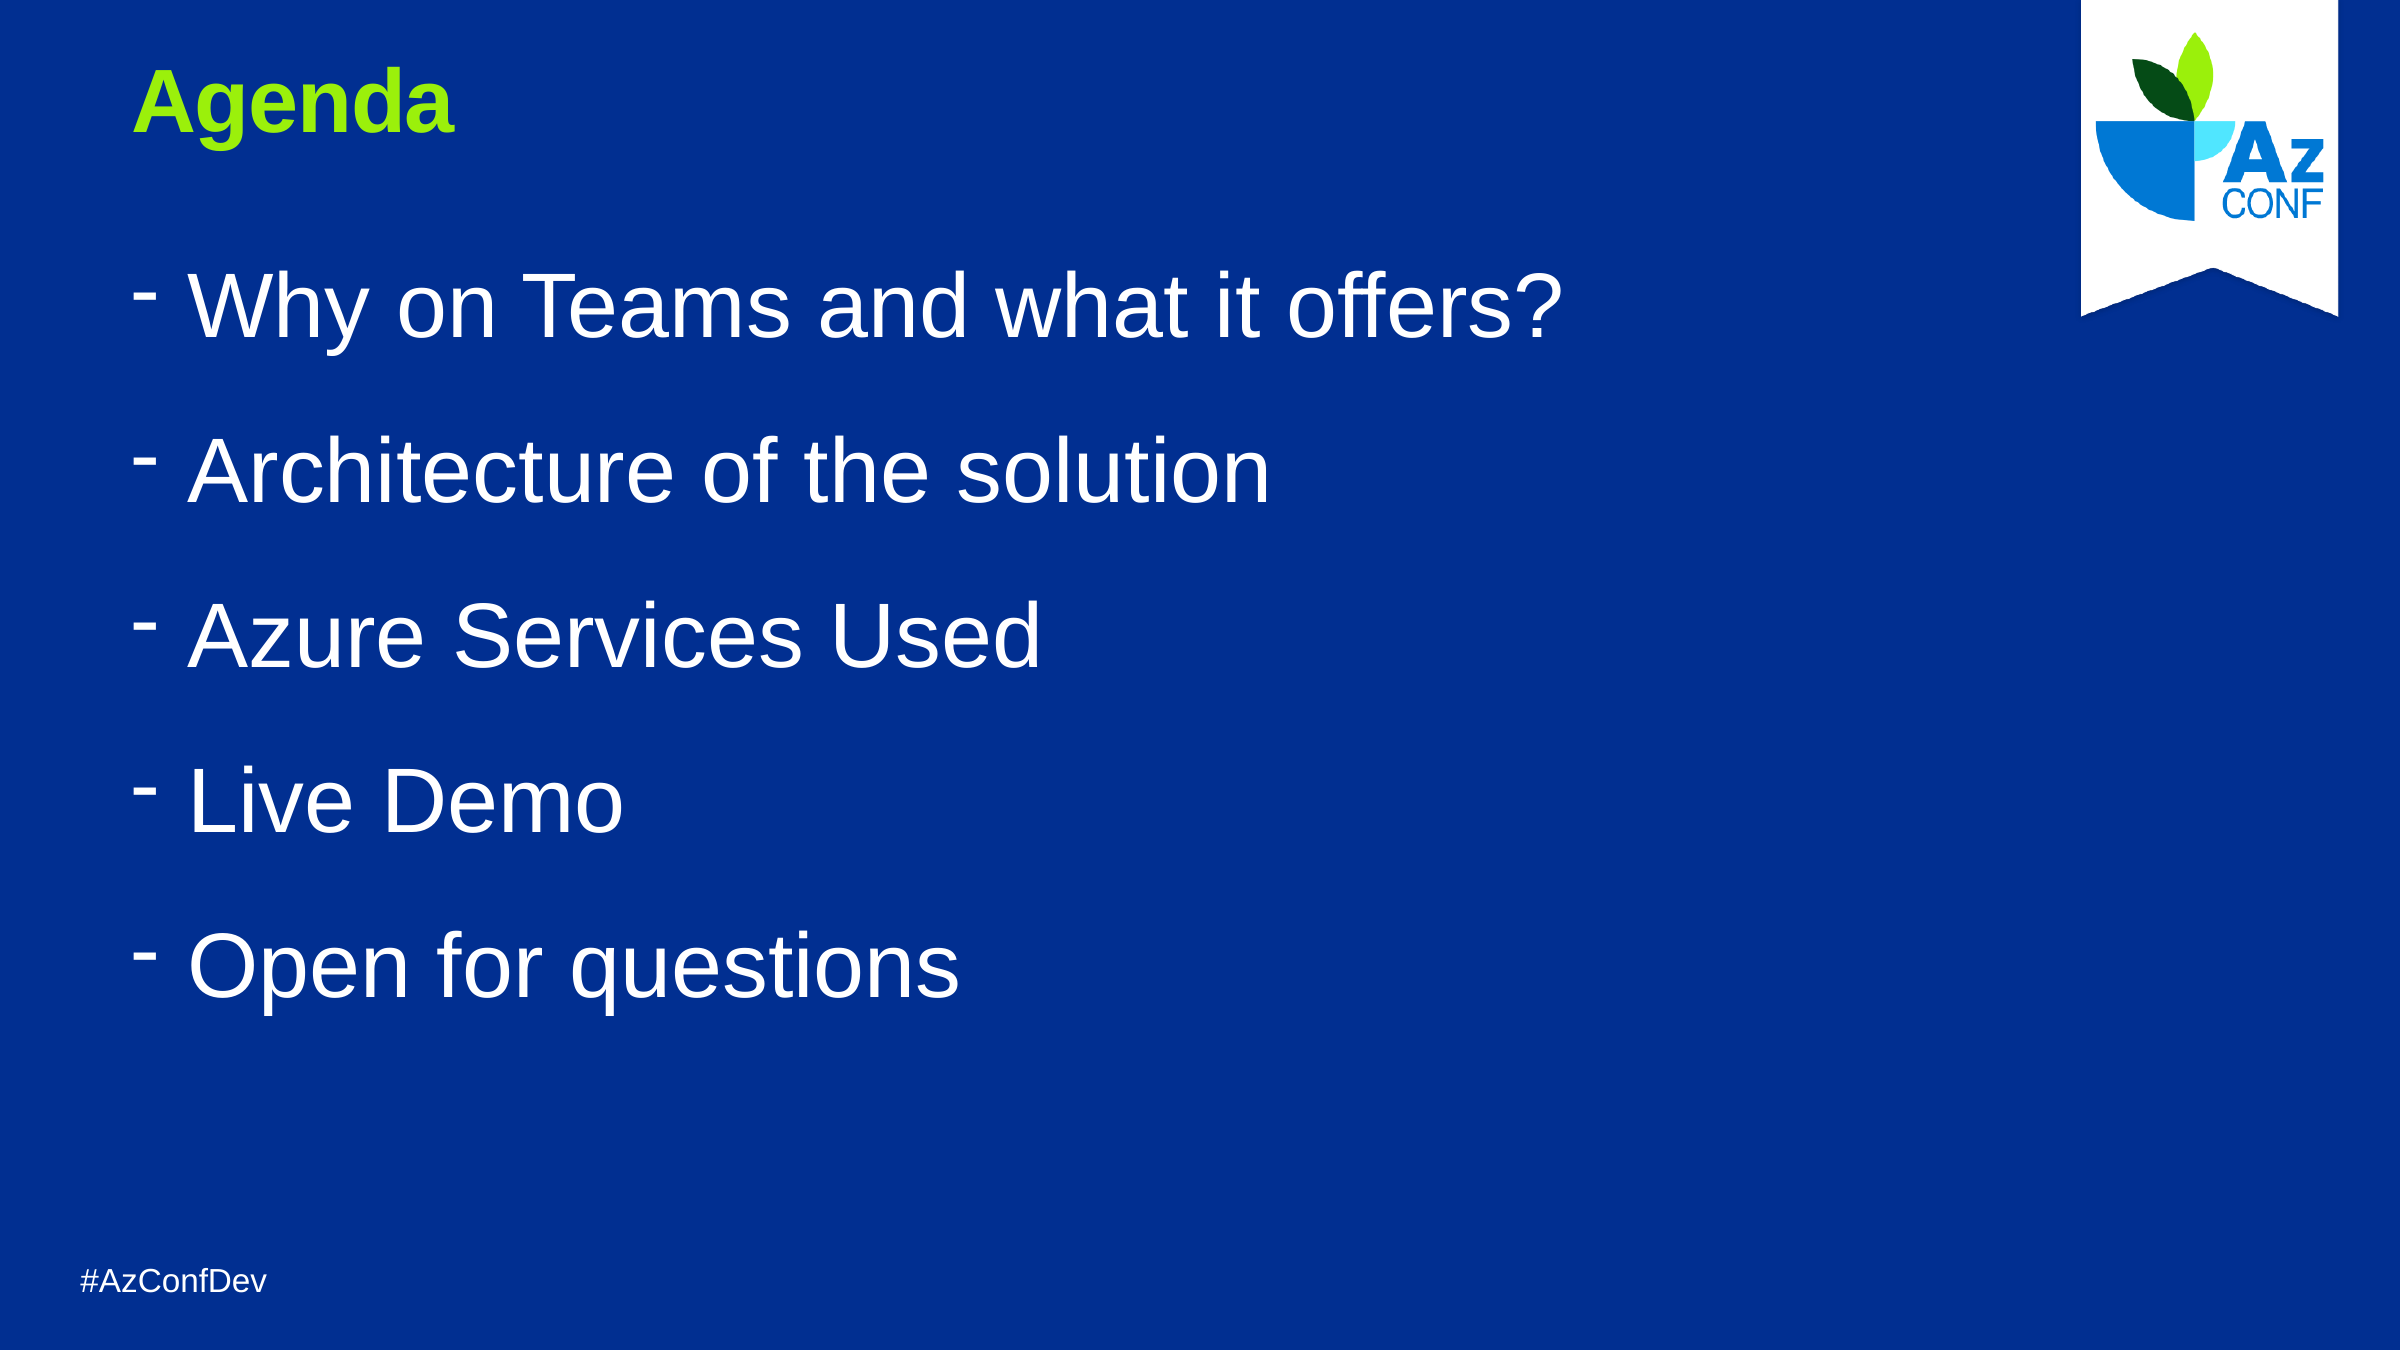

# Agenda
Why on Teams and what it offers?
Architecture of the solution
Azure Services Used
Live Demo
Open for questions